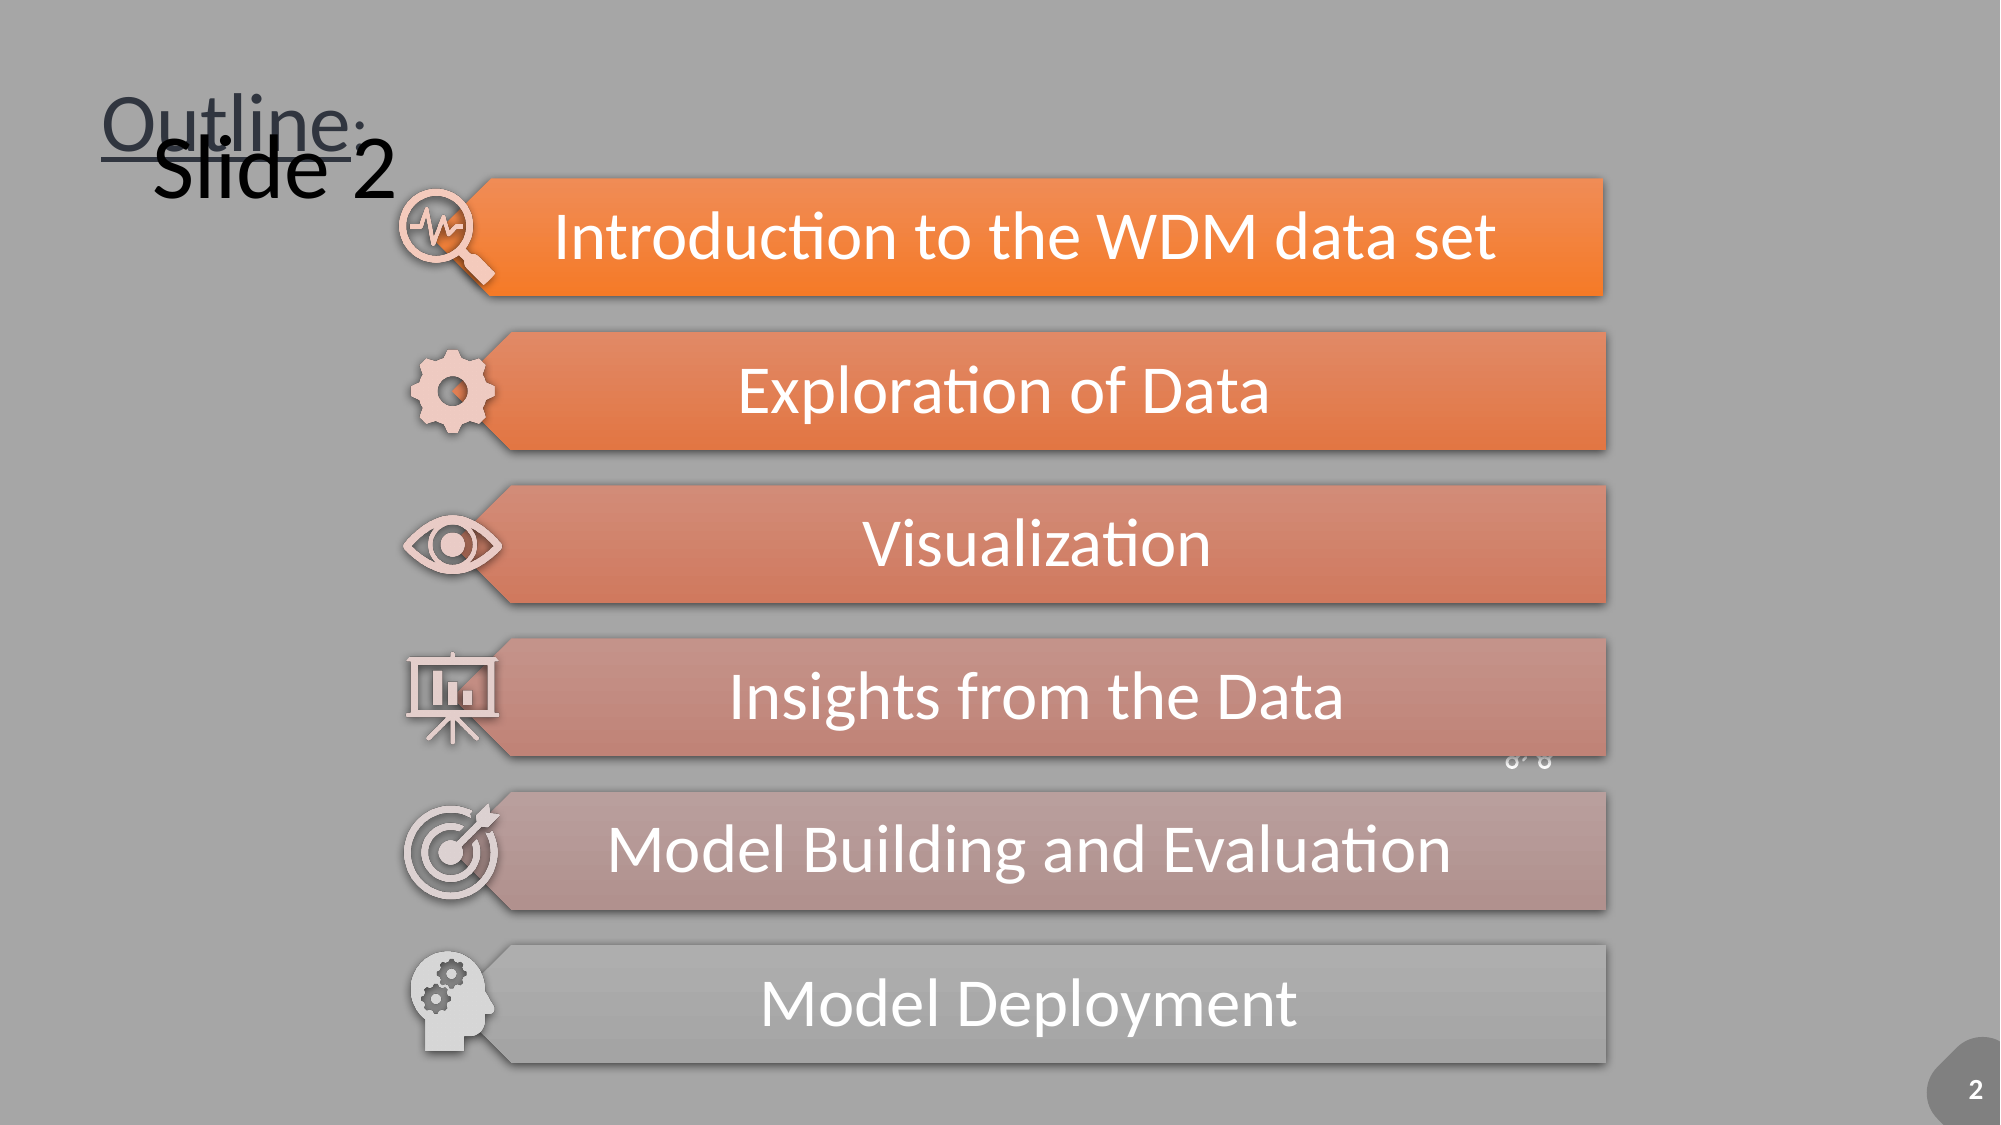

# Slide 2
	Outline:
Introduction to the WDM data set
              Exploration of Data
Visualization
Insights from the Data
Model Building and Evaluation
Model Deployment

2